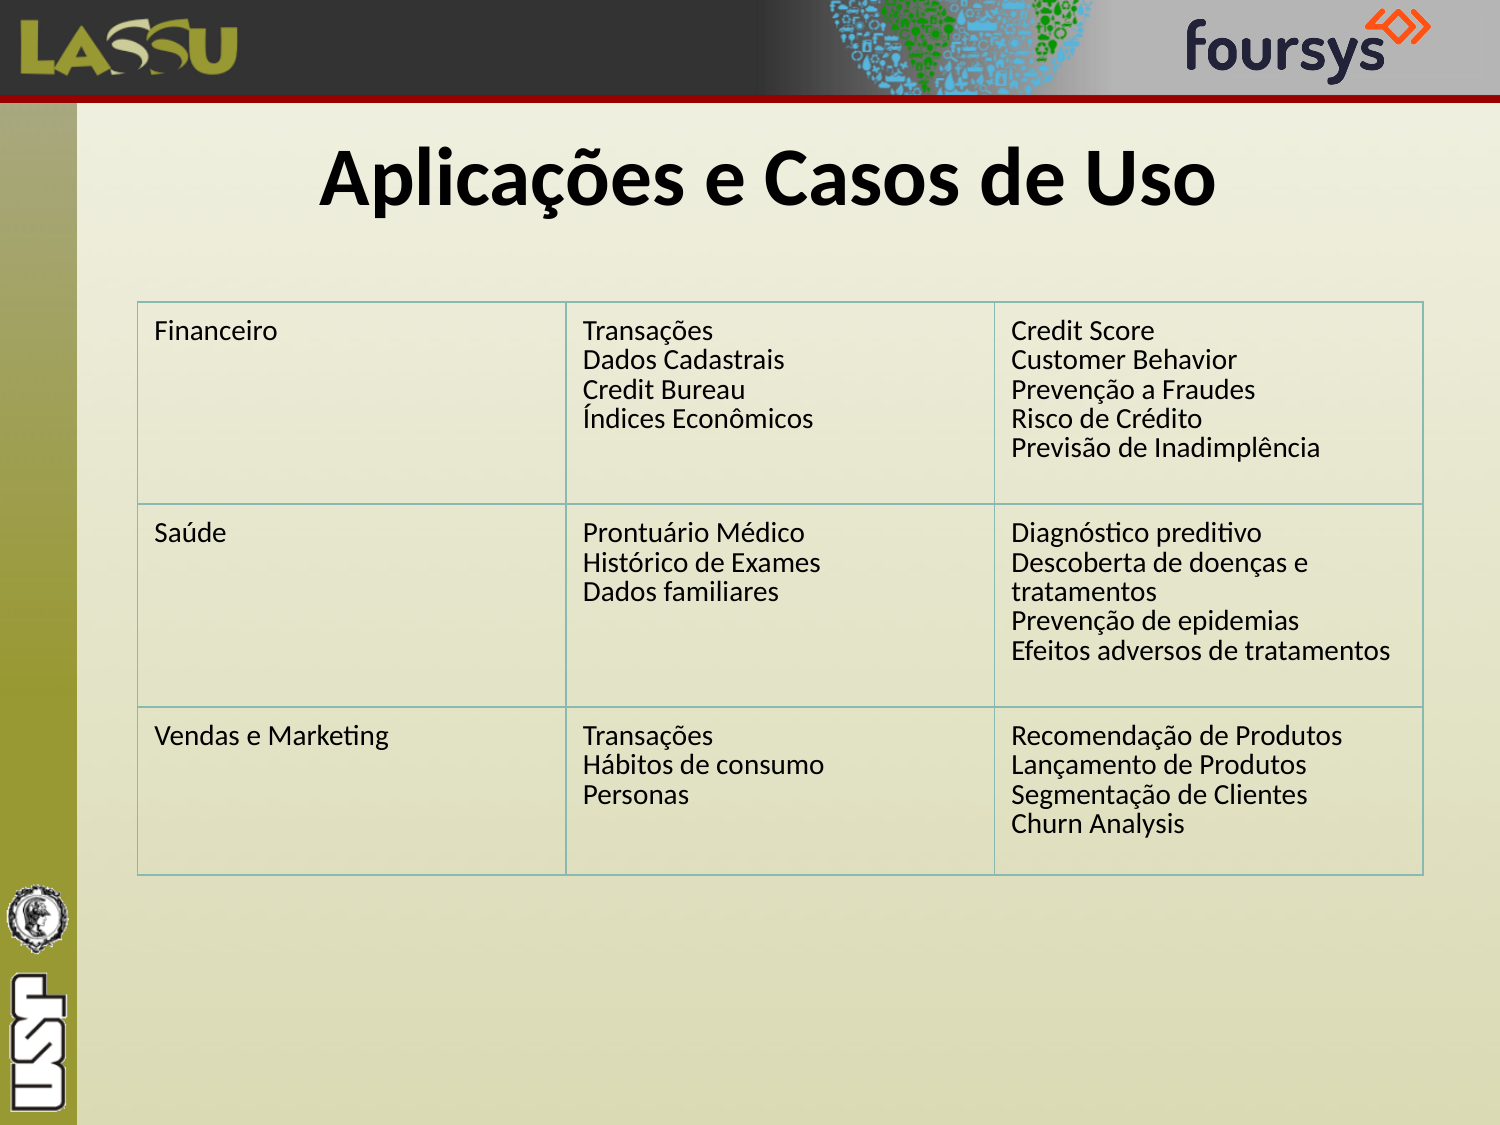

# Aplicações e Casos de Uso
| Financeiro | Transações Dados Cadastrais Credit Bureau Índices Econômicos | Credit Score Customer Behavior Prevenção a Fraudes Risco de Crédito Previsão de Inadimplência |
| --- | --- | --- |
| Saúde | Prontuário Médico Histórico de Exames Dados familiares | Diagnóstico preditivo Descoberta de doenças e tratamentos Prevenção de epidemias Efeitos adversos de tratamentos |
| Vendas e Marketing | Transações Hábitos de consumo Personas | Recomendação de Produtos Lançamento de Produtos Segmentação de Clientes Churn Analysis |